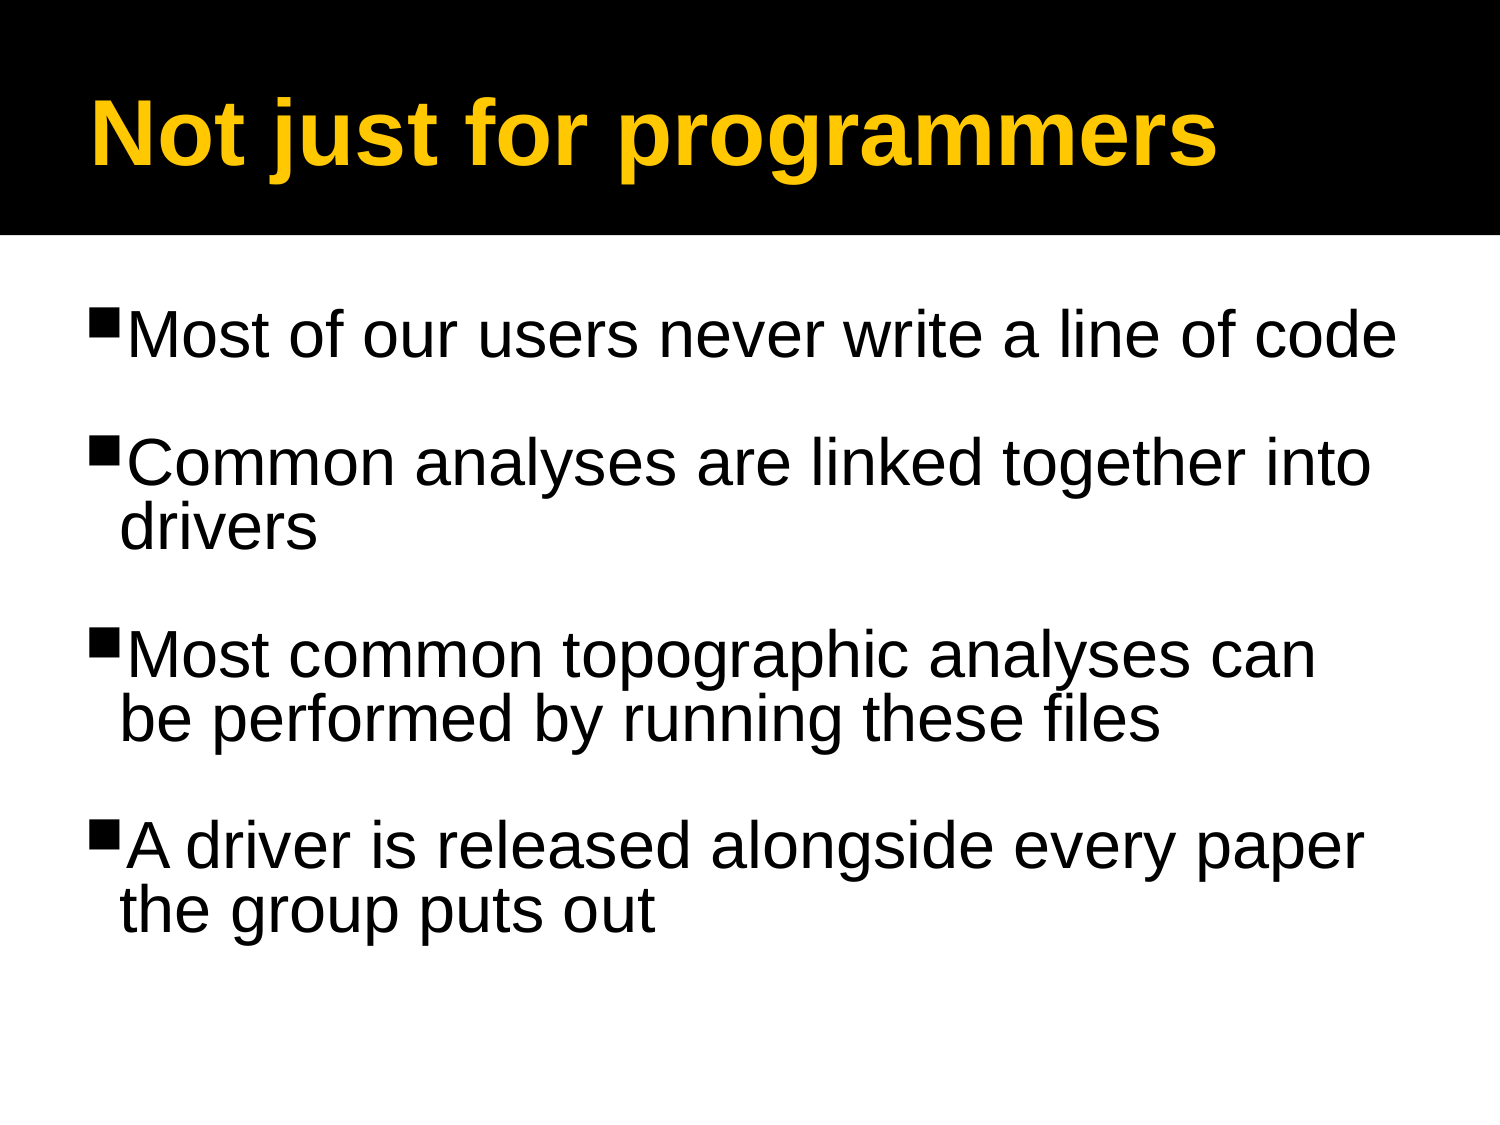

Not just for programmers
Most of our users never write a line of code

Common analyses are linked together into drivers

Most common topographic analyses can be performed by running these files

A driver is released alongside every paper the group puts out